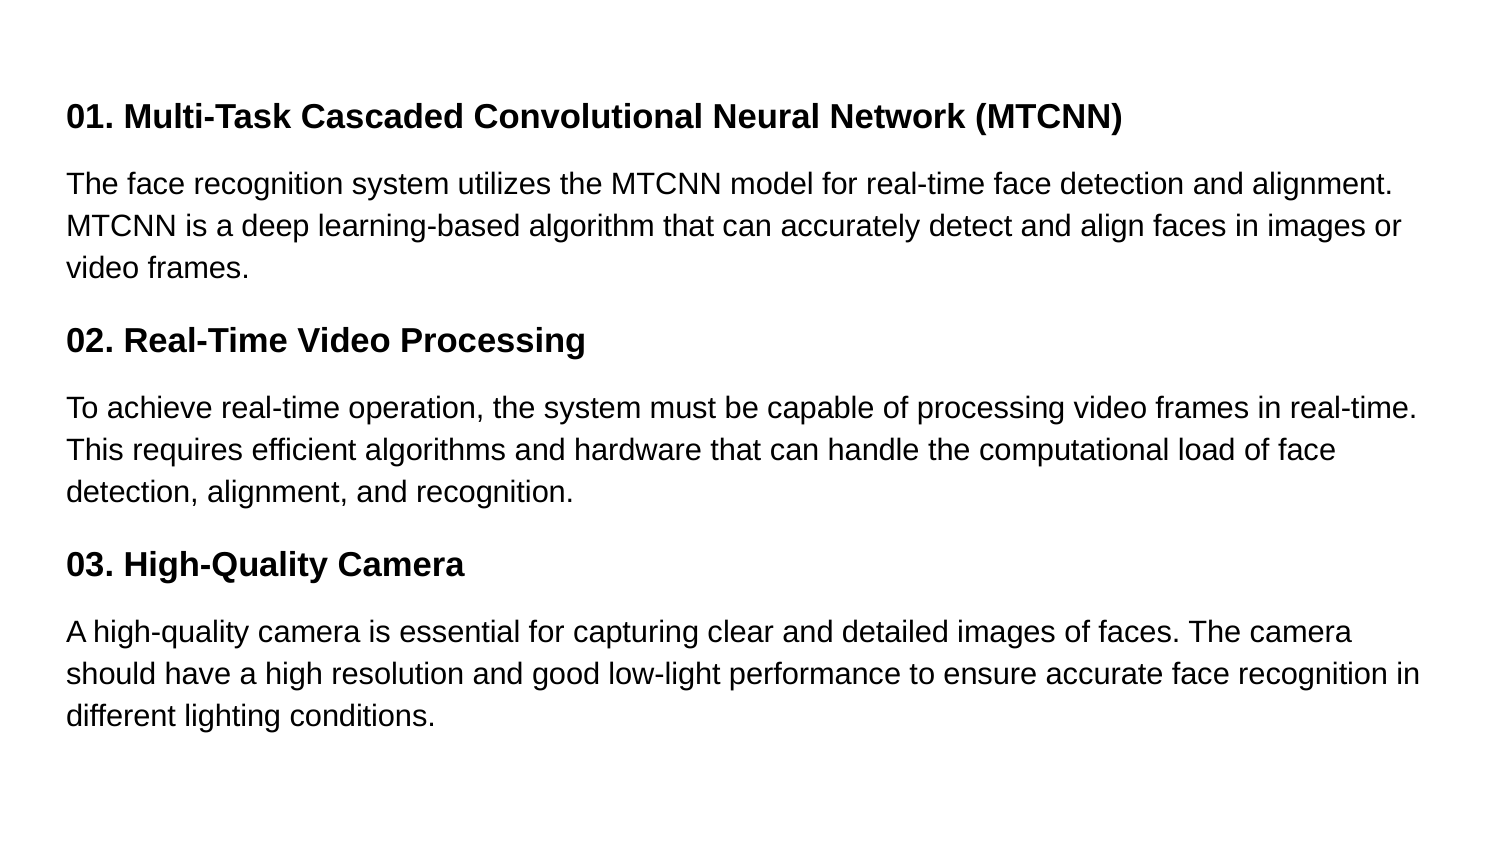

#
01. Multi-Task Cascaded Convolutional Neural Network (MTCNN)
The face recognition system utilizes the MTCNN model for real-time face detection and alignment. MTCNN is a deep learning-based algorithm that can accurately detect and align faces in images or video frames.
02. Real-Time Video Processing
To achieve real-time operation, the system must be capable of processing video frames in real-time. This requires efficient algorithms and hardware that can handle the computational load of face detection, alignment, and recognition.
03. High-Quality Camera
A high-quality camera is essential for capturing clear and detailed images of faces. The camera should have a high resolution and good low-light performance to ensure accurate face recognition in different lighting conditions.